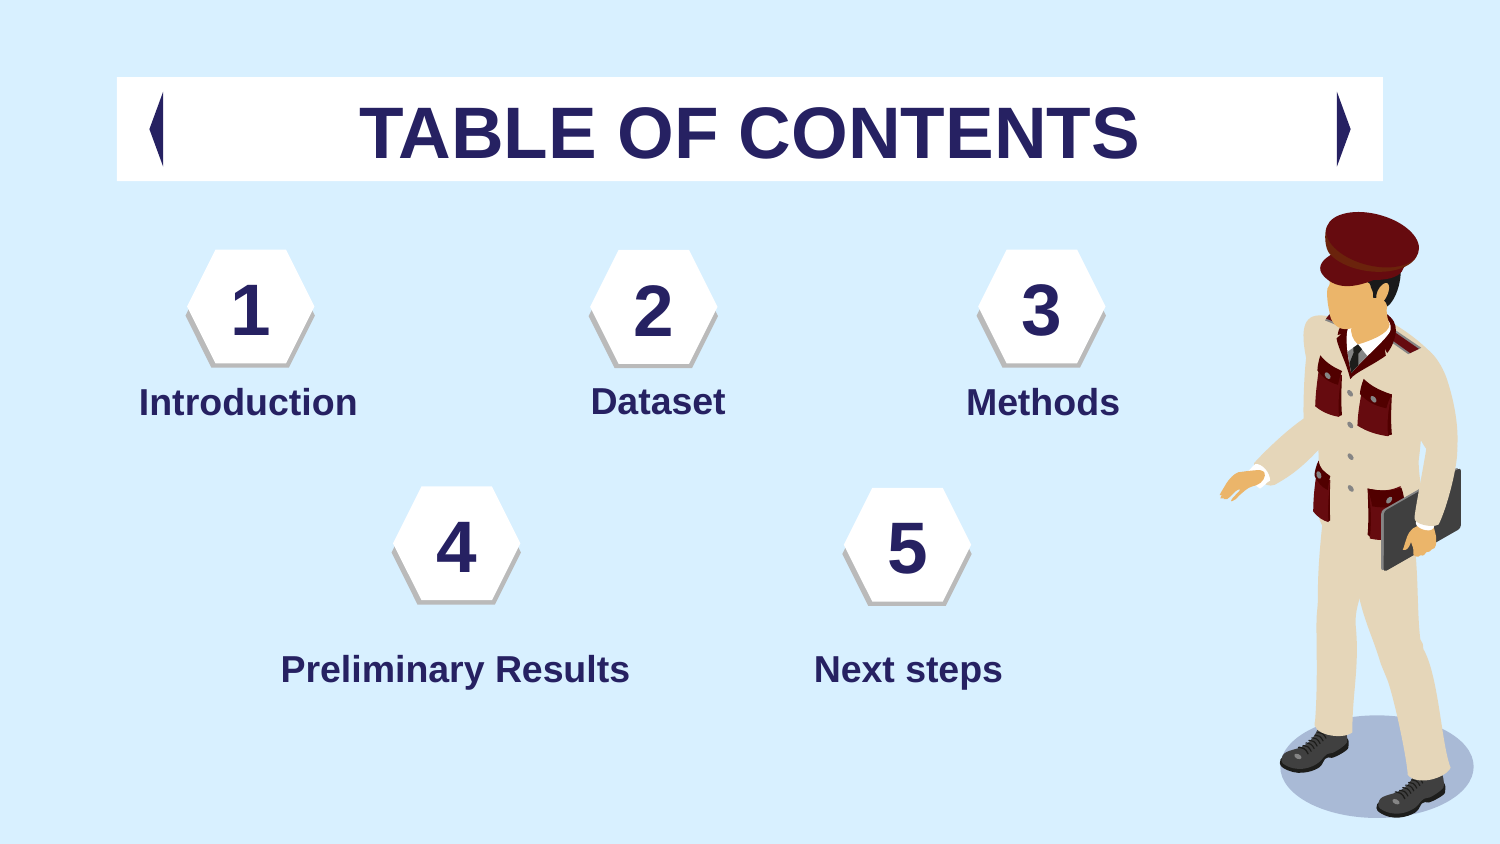

TABLE OF CONTENTS

1
3
2
1
1
1
Introduction
Dataset
Methods
4
5
1
1
Preliminary Results
Next steps